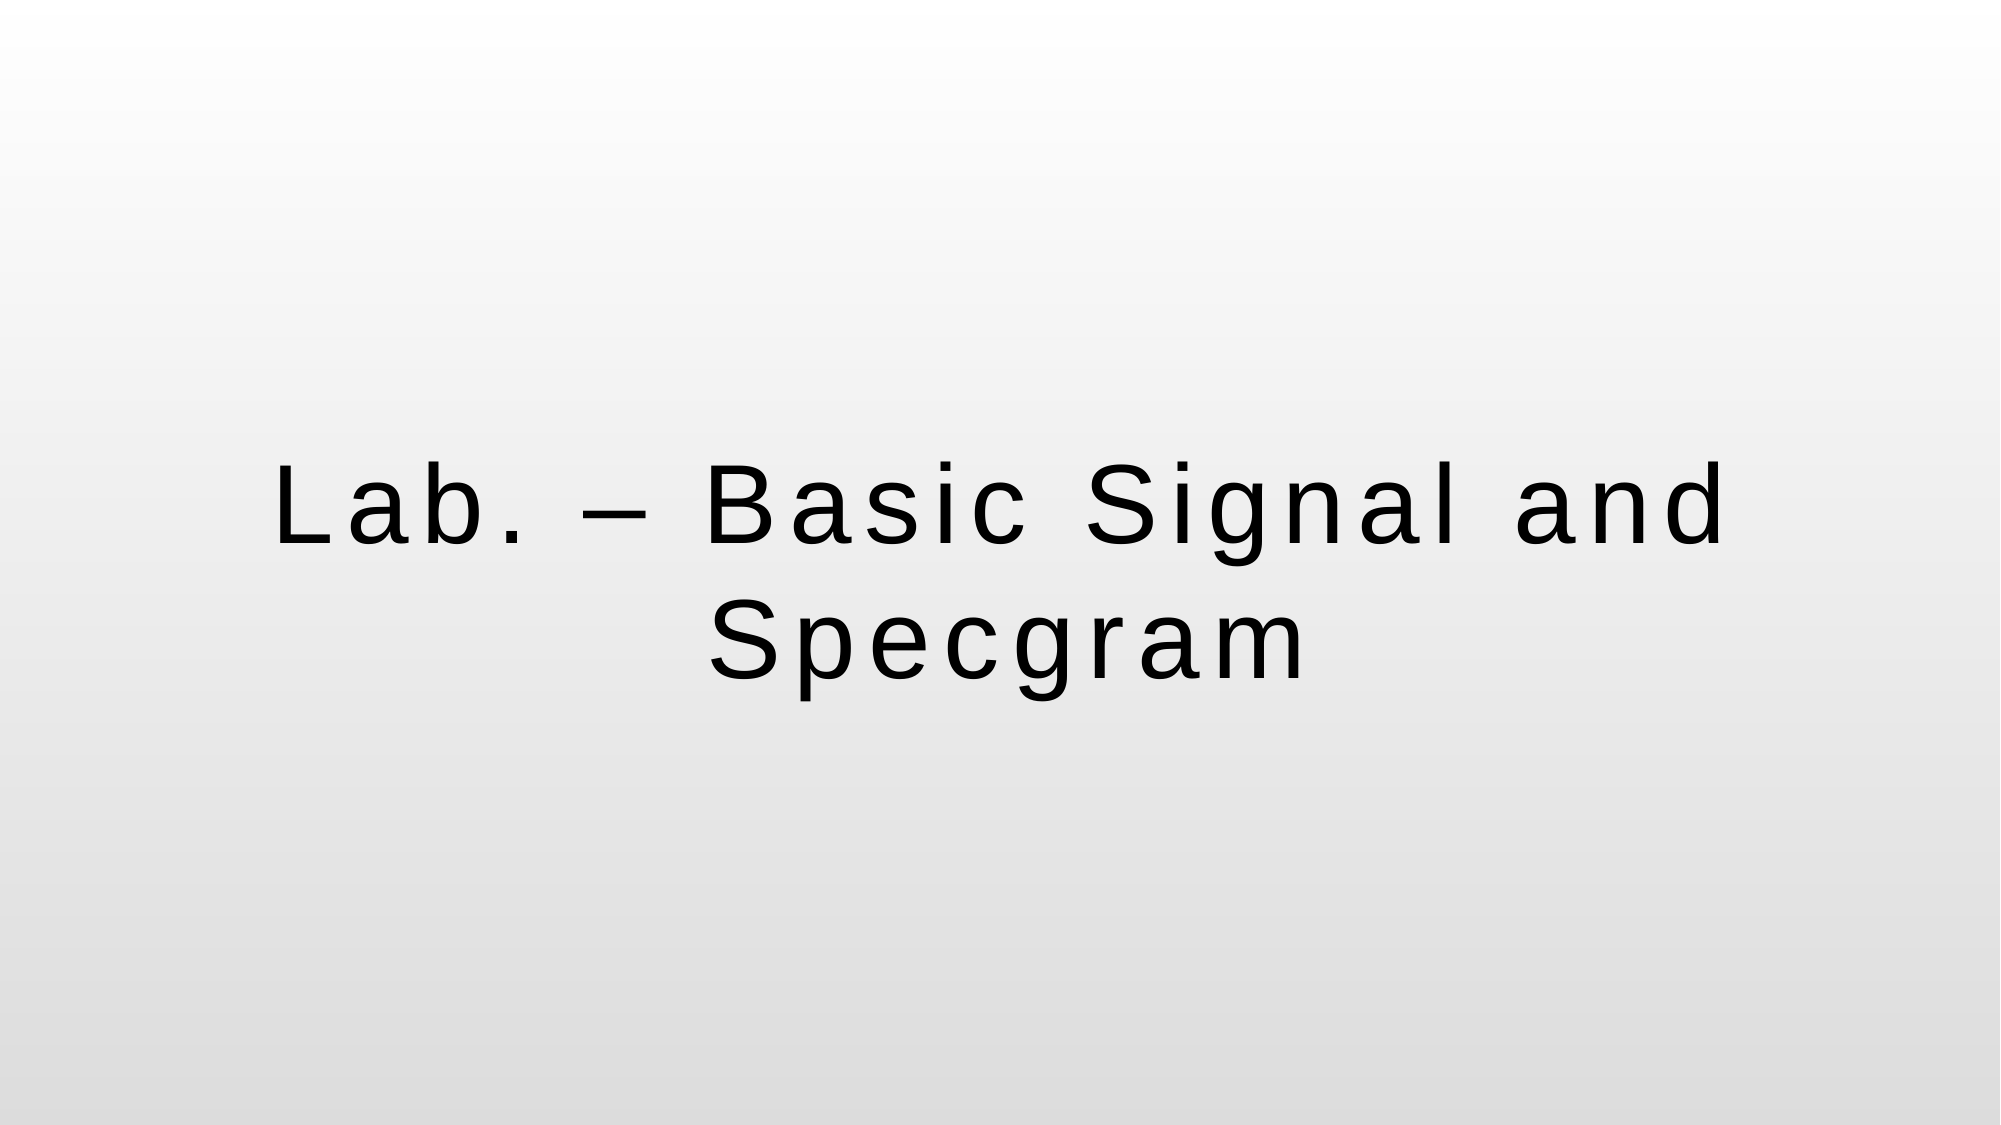

# Lab. – Basic Signal and Specgram